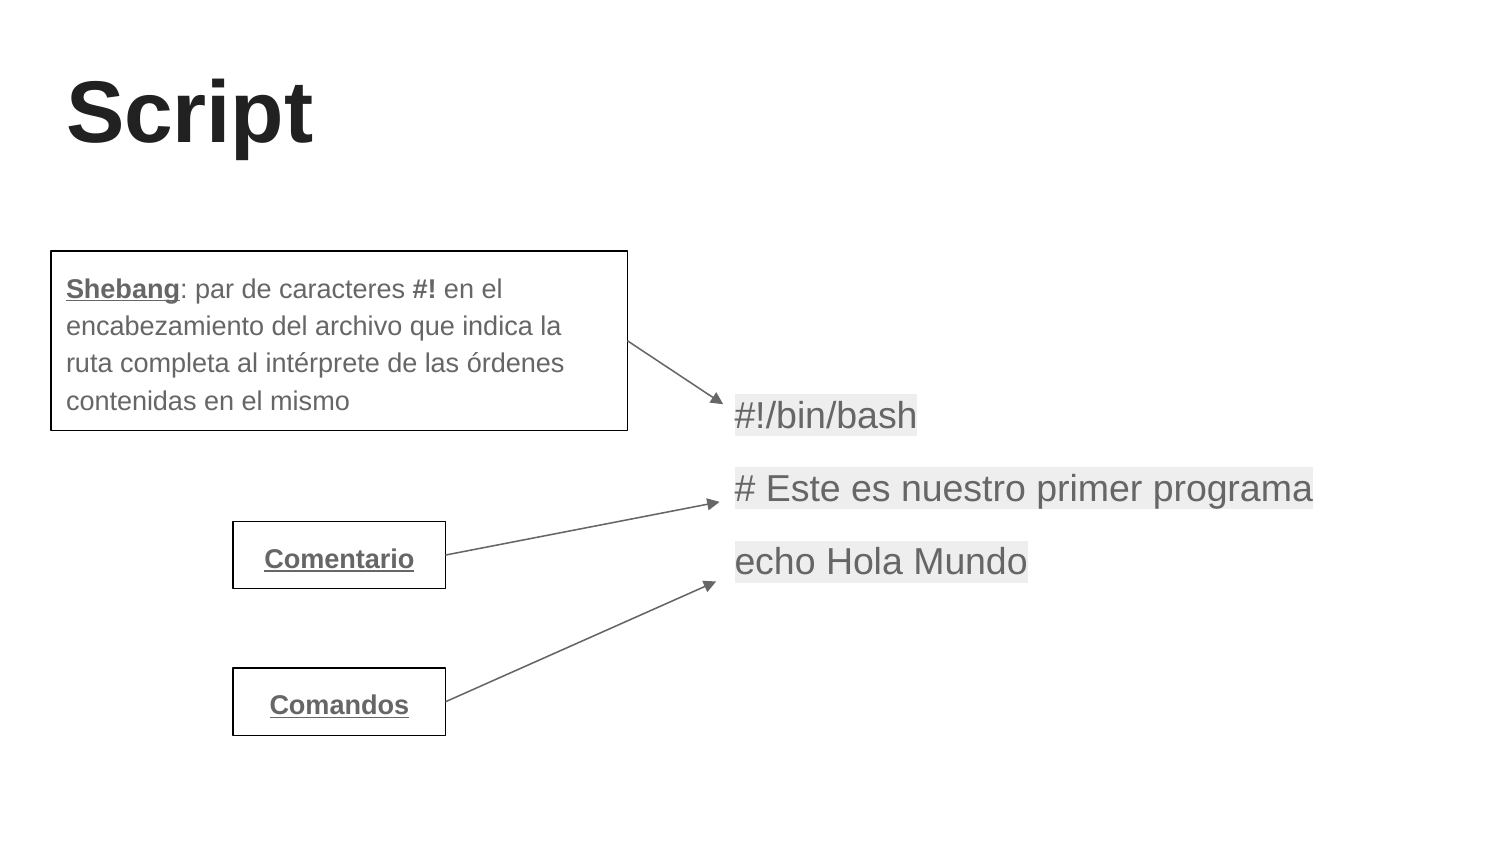

# Script
Shebang: par de caracteres #! en el encabezamiento del archivo que indica la ruta completa al intérprete de las órdenes contenidas en el mismo
#!/bin/bash
# Este es nuestro primer programa
echo Hola Mundo
Comentario
Comandos